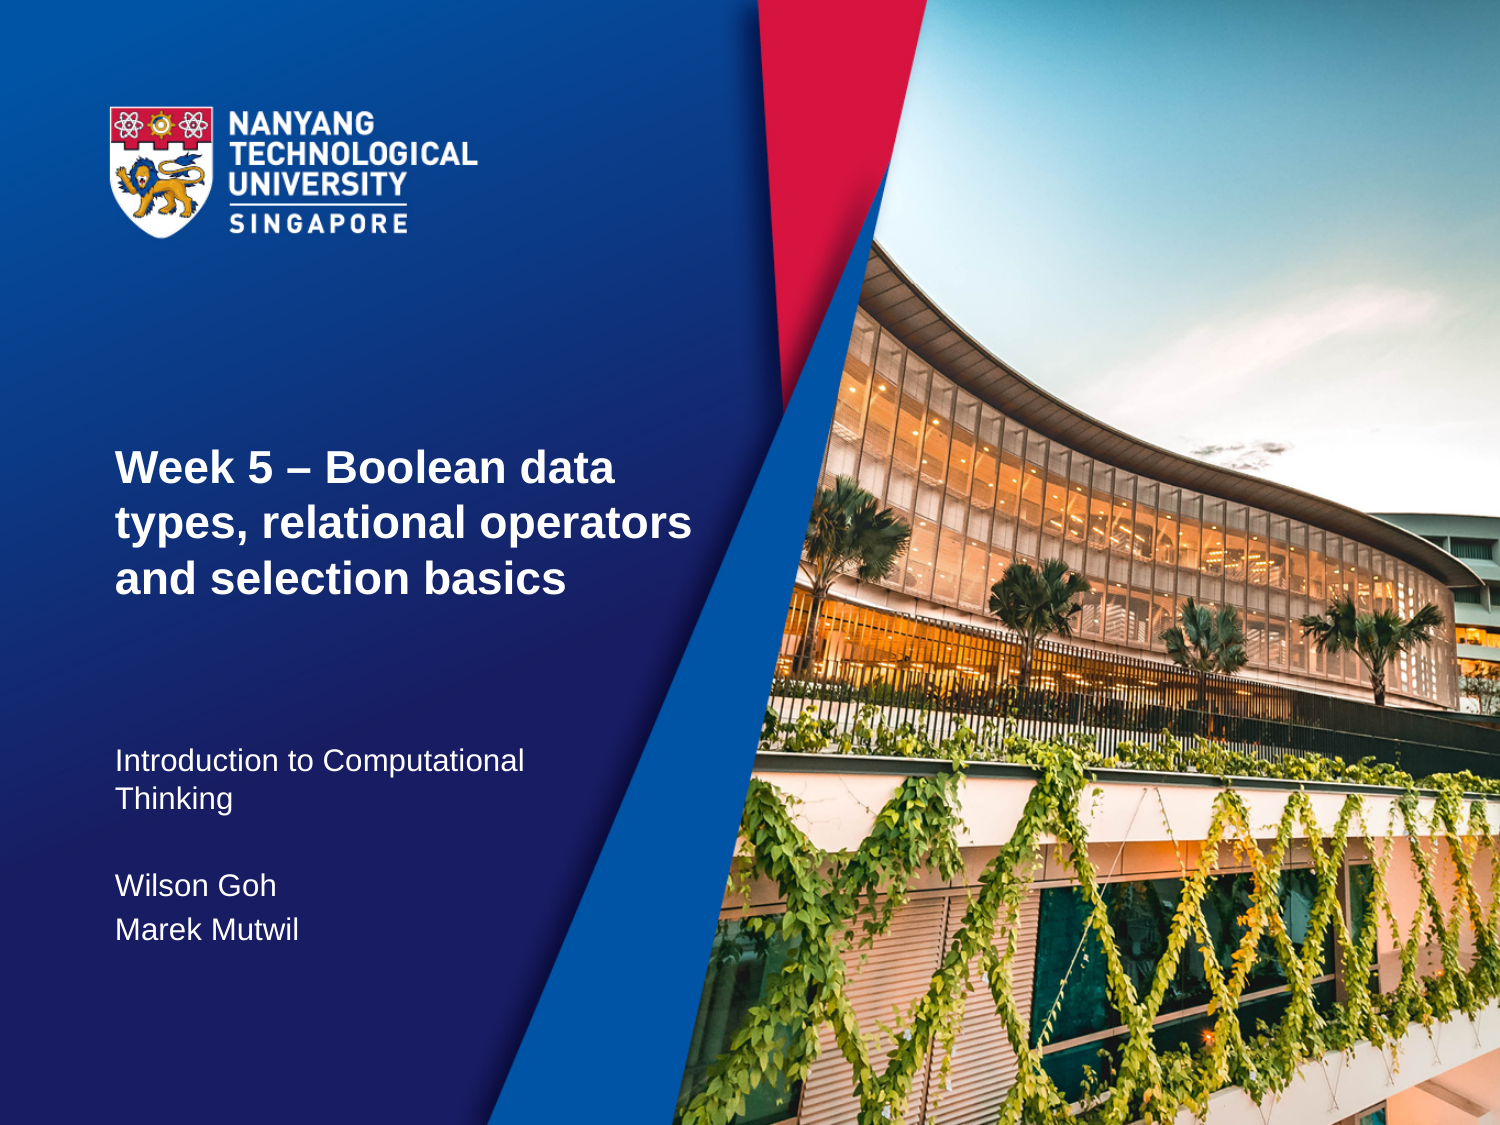

# Week 5 – Boolean data types, relational operators and selection basics
Introduction to Computational Thinking

Wilson Goh
Marek Mutwil